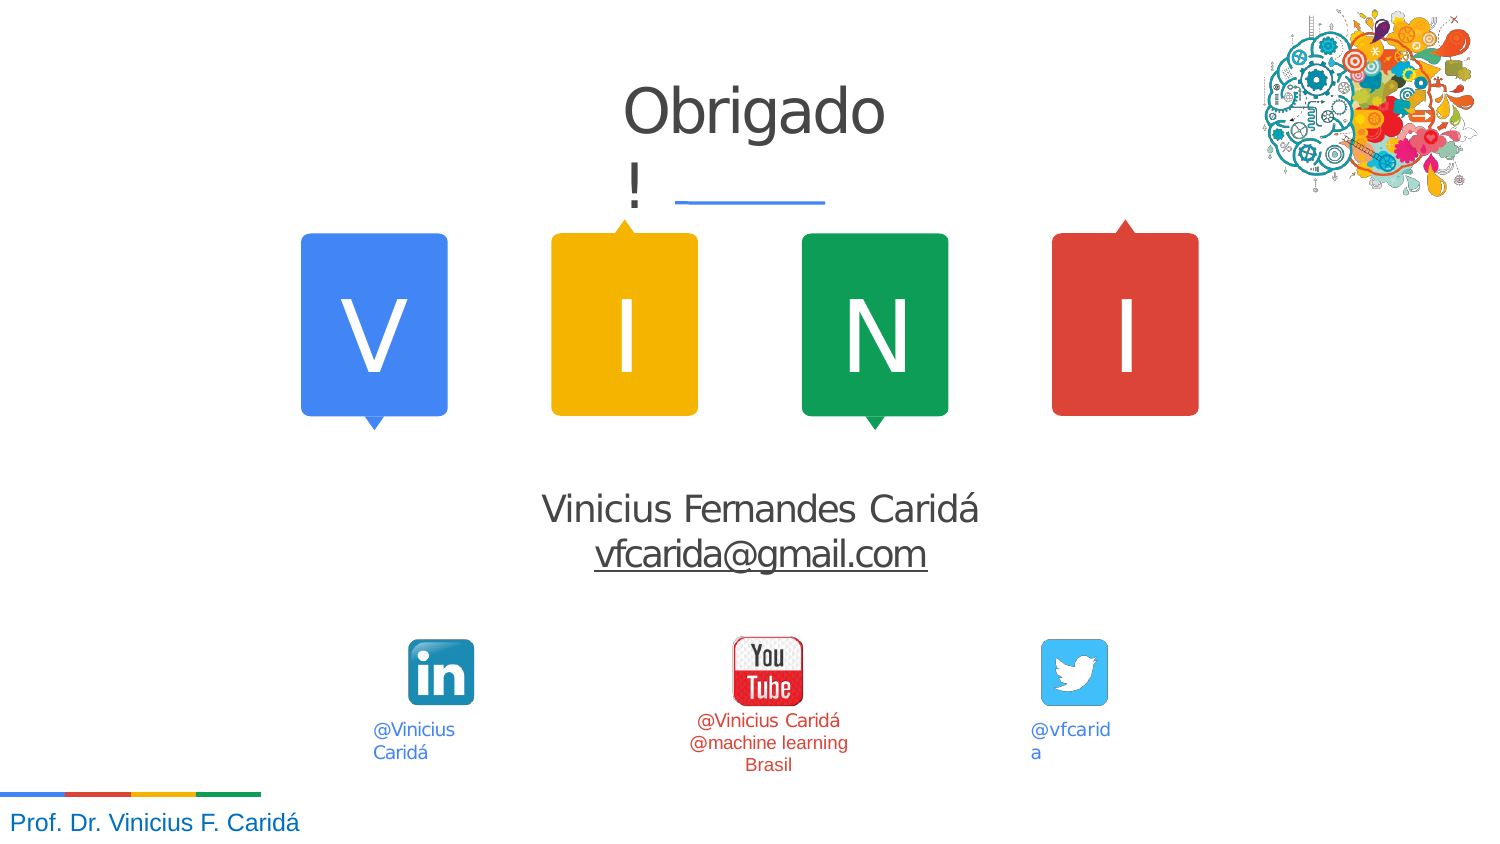

# Obrigado !

V	I	N	I
Vinicius Fernandes Caridá
vfcarida@gmail.com

@Vinicius Caridá
@machine learning Brasil
@Vinicius Caridá
@vfcarida

40
Prof. Dr. Vinicius F. Caridá